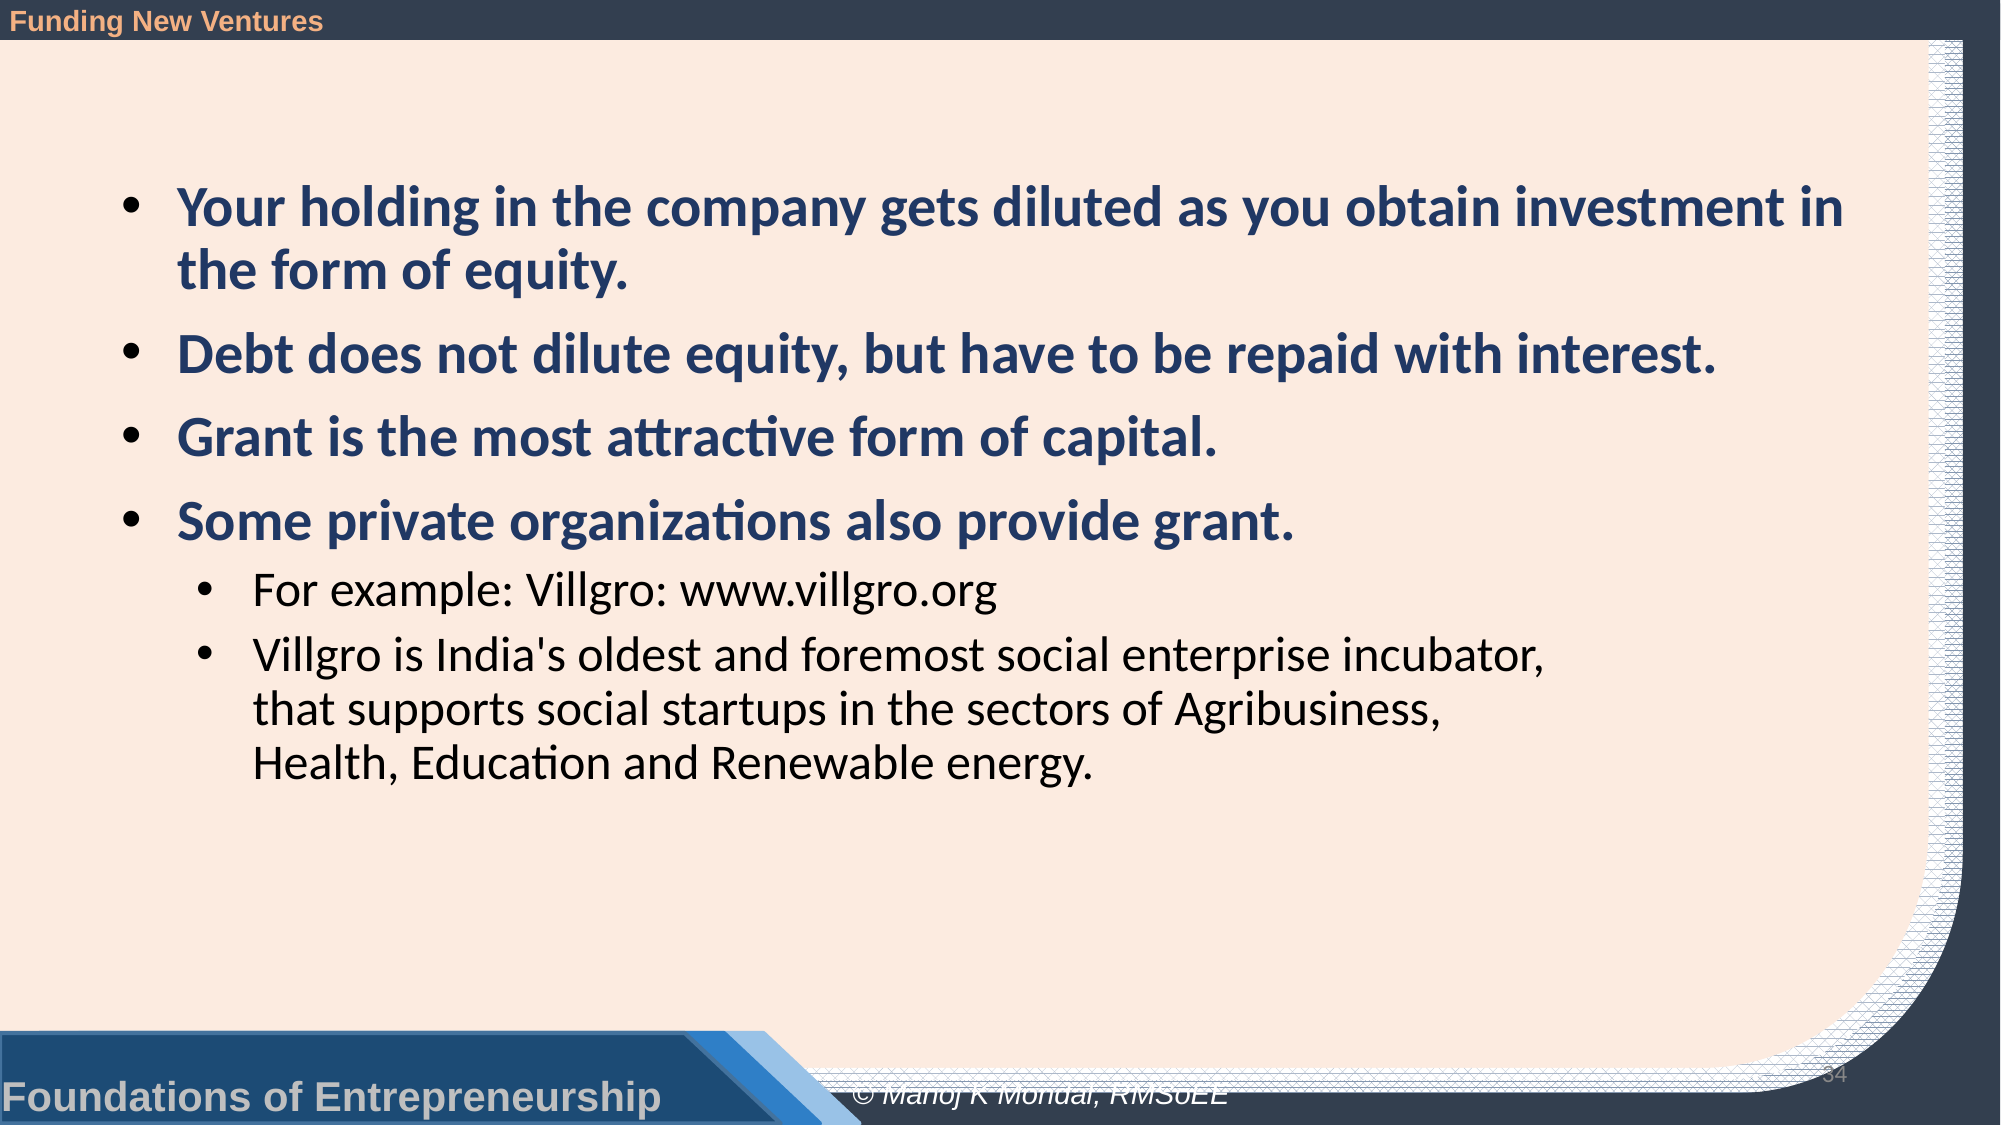

Your holding in the company gets diluted as you obtain investment in the form of equity.
Debt does not dilute equity, but have to be repaid with interest.
Grant is the most attractive form of capital.
Some private organizations also provide grant.
For example: Villgro: www.villgro.org
Villgro is India's oldest and foremost social enterprise incubator,
that supports social startups in the sectors of Agribusiness,
Health, Education and Renewable energy.
34